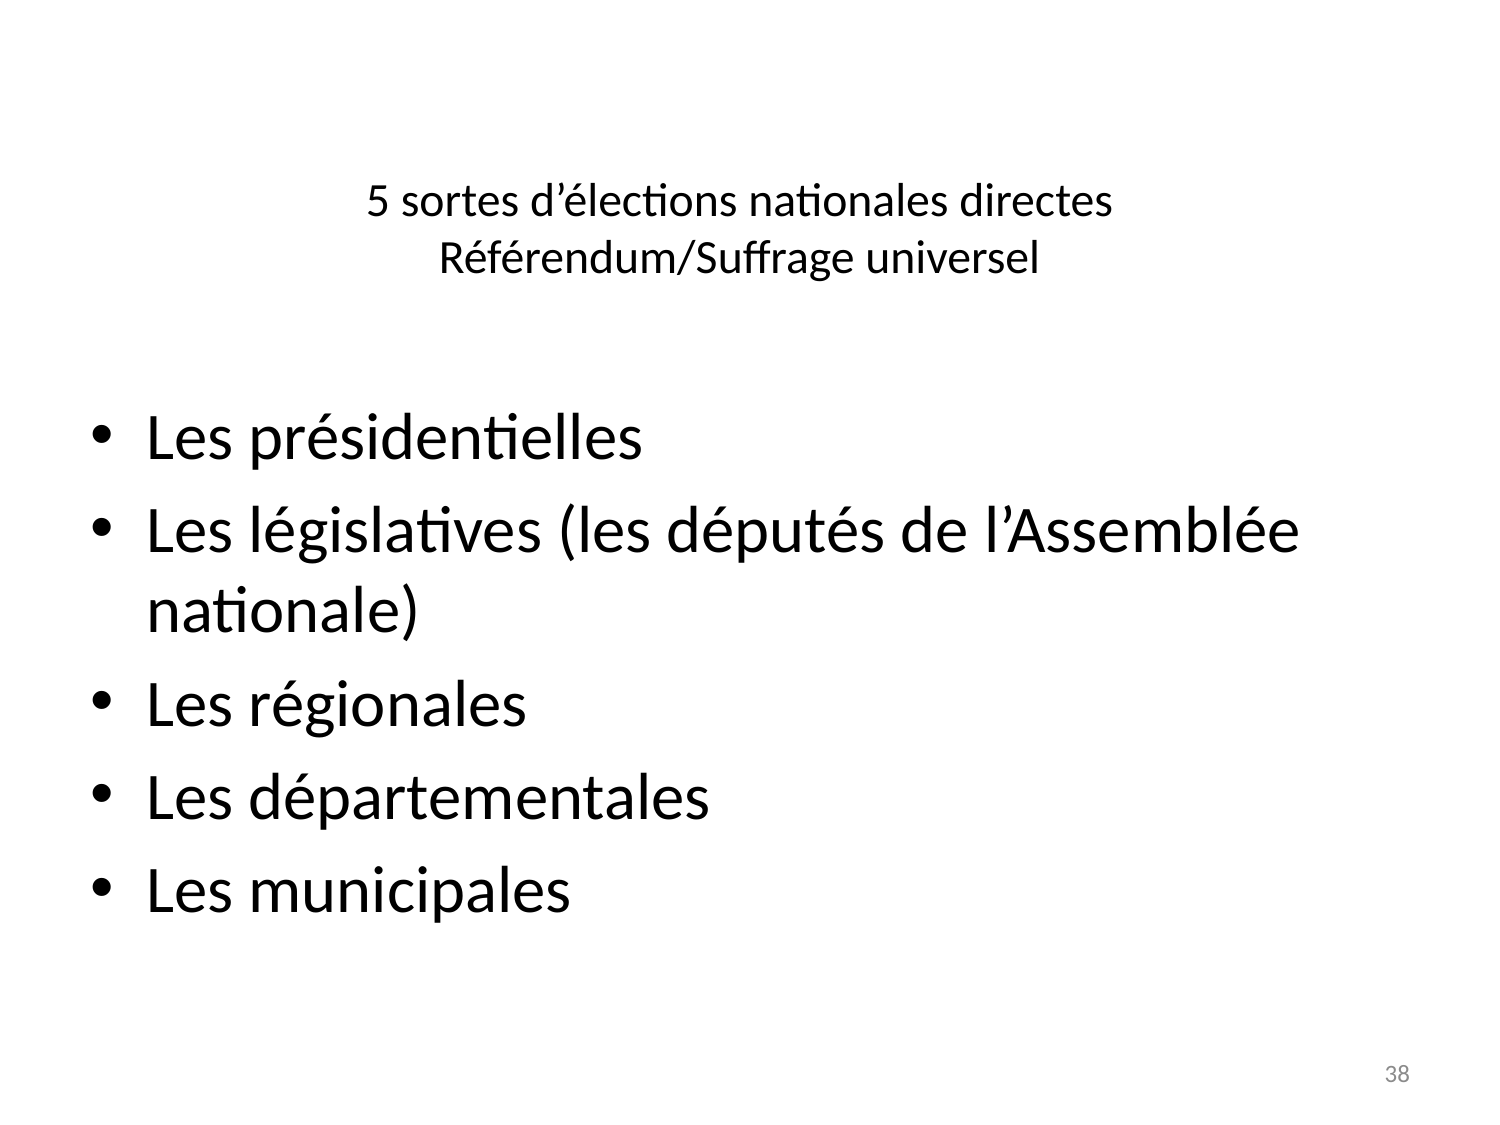

# 5 sortes d’élections nationales directes Référendum/Suffrage universel
Les présidentielles
Les législatives (les députés de l’Assemblée nationale)
Les régionales
Les départementales
Les municipales

38